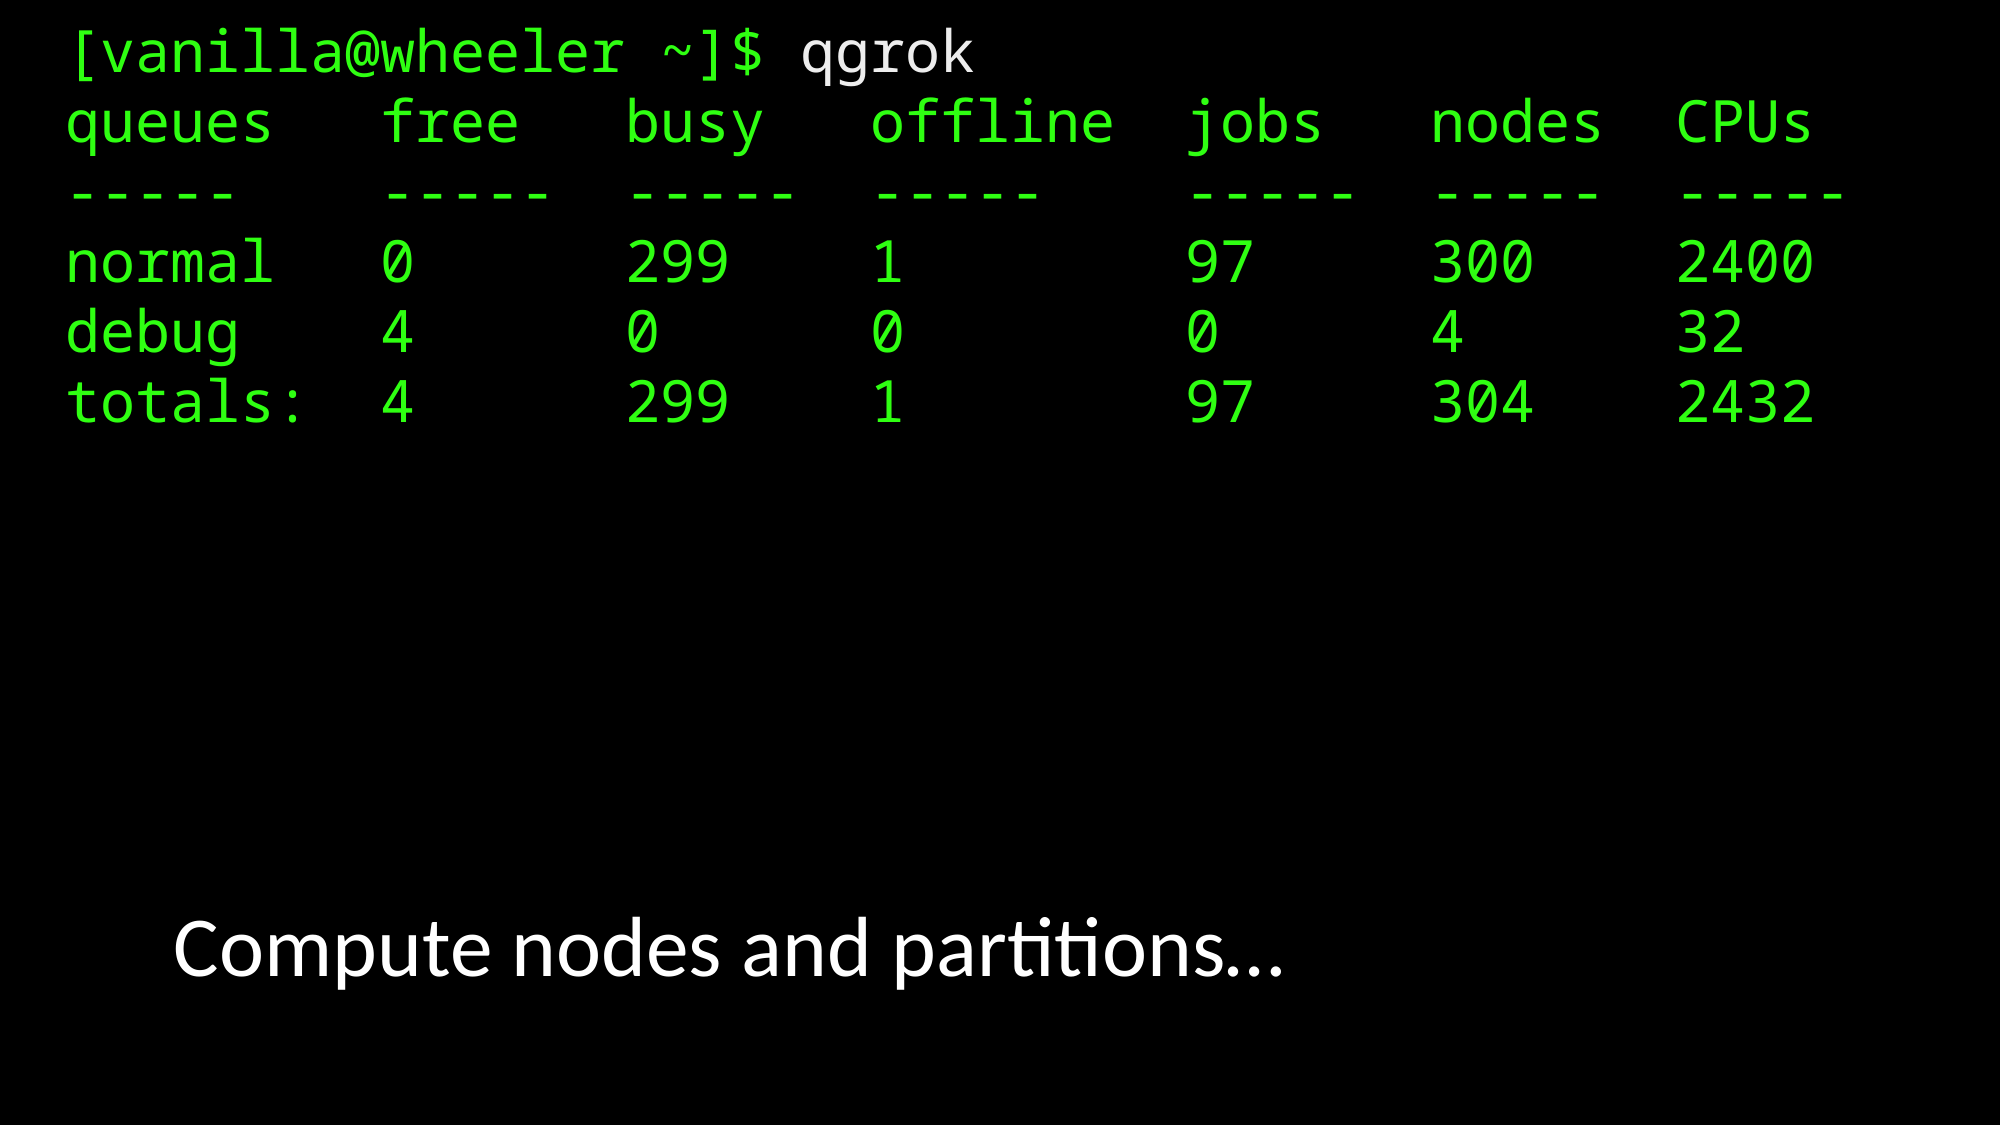

[vanilla@wheeler ~]$ qgrok
queues   free   busy   offline  jobs   nodes  CPUs
-----    -----  -----  -----    -----  -----  -----
normal   0      299    1        97     300    2400
debug    4      0      0        0      4      32
totals:  4      299    1        97     304    2432
Compute nodes and partitions…